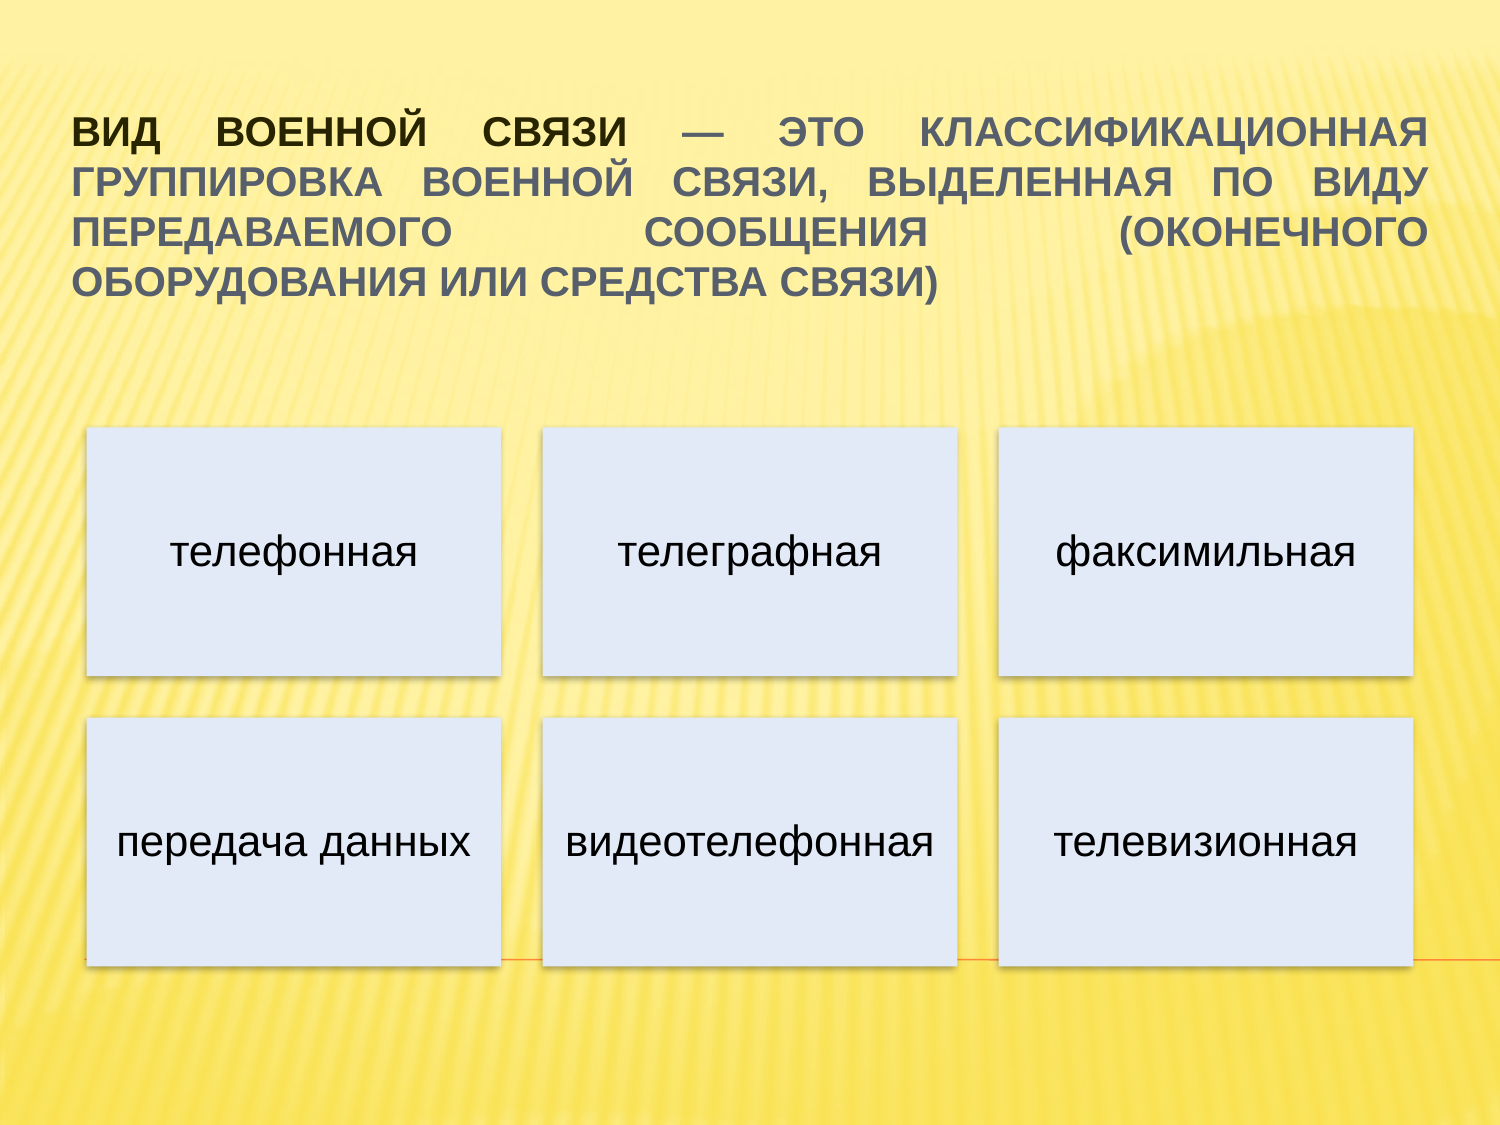

# Вид военной связи — это классификационная группировка военной связи, выделенная по виду передаваемого сообщения (оконечного оборудования или средства связи)
телефонная
телеграфная
факсимильная
передача данных
видеотелефонная
телевизионная